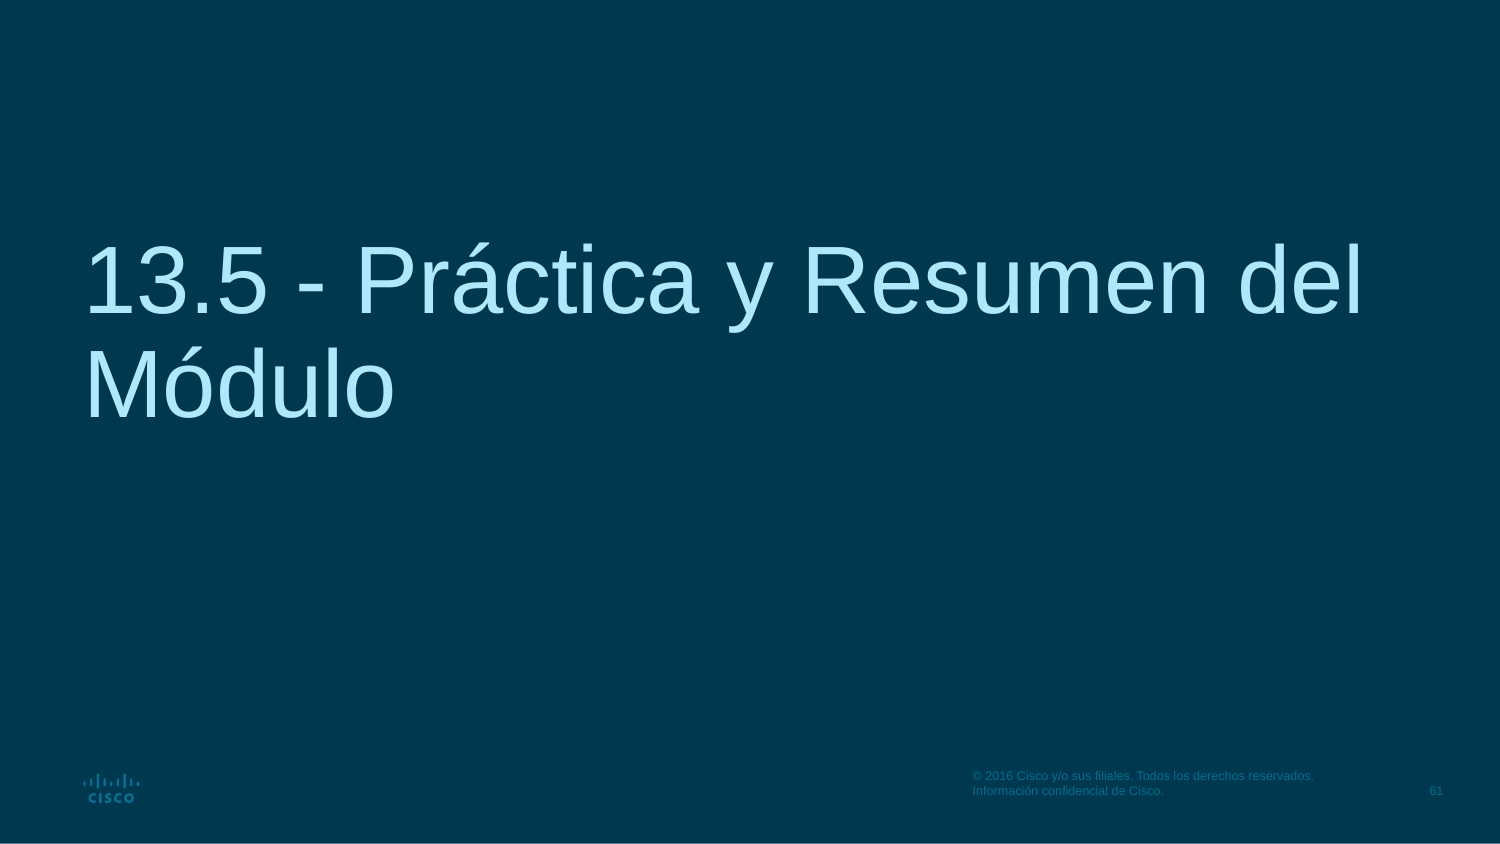

# 13.5 - Práctica y Resumen del Módulo